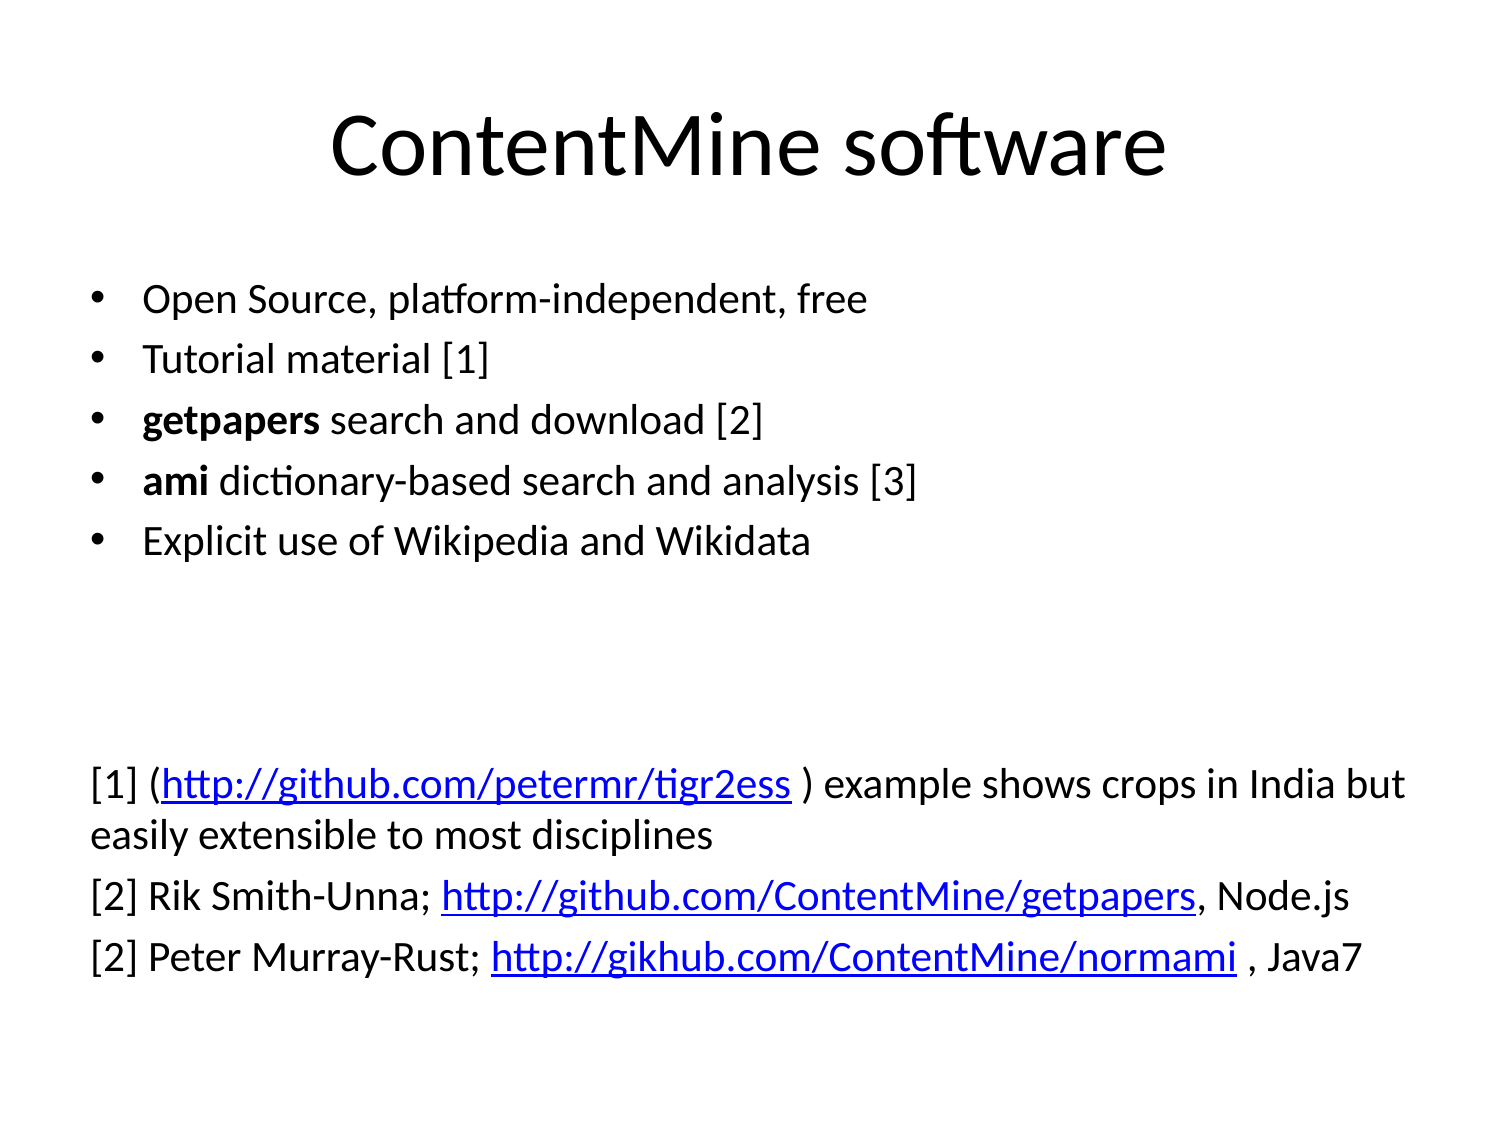

# ContentMine software
Open Source, platform-independent, free
Tutorial material [1]
getpapers search and download [2]
ami dictionary-based search and analysis [3]
Explicit use of Wikipedia and Wikidata

[1] (http://github.com/petermr/tigr2ess ) example shows crops in India but easily extensible to most disciplines
[2] Rik Smith-Unna; http://github.com/ContentMine/getpapers, Node.js
[2] Peter Murray-Rust; http://gikhub.com/ContentMine/normami , Java7